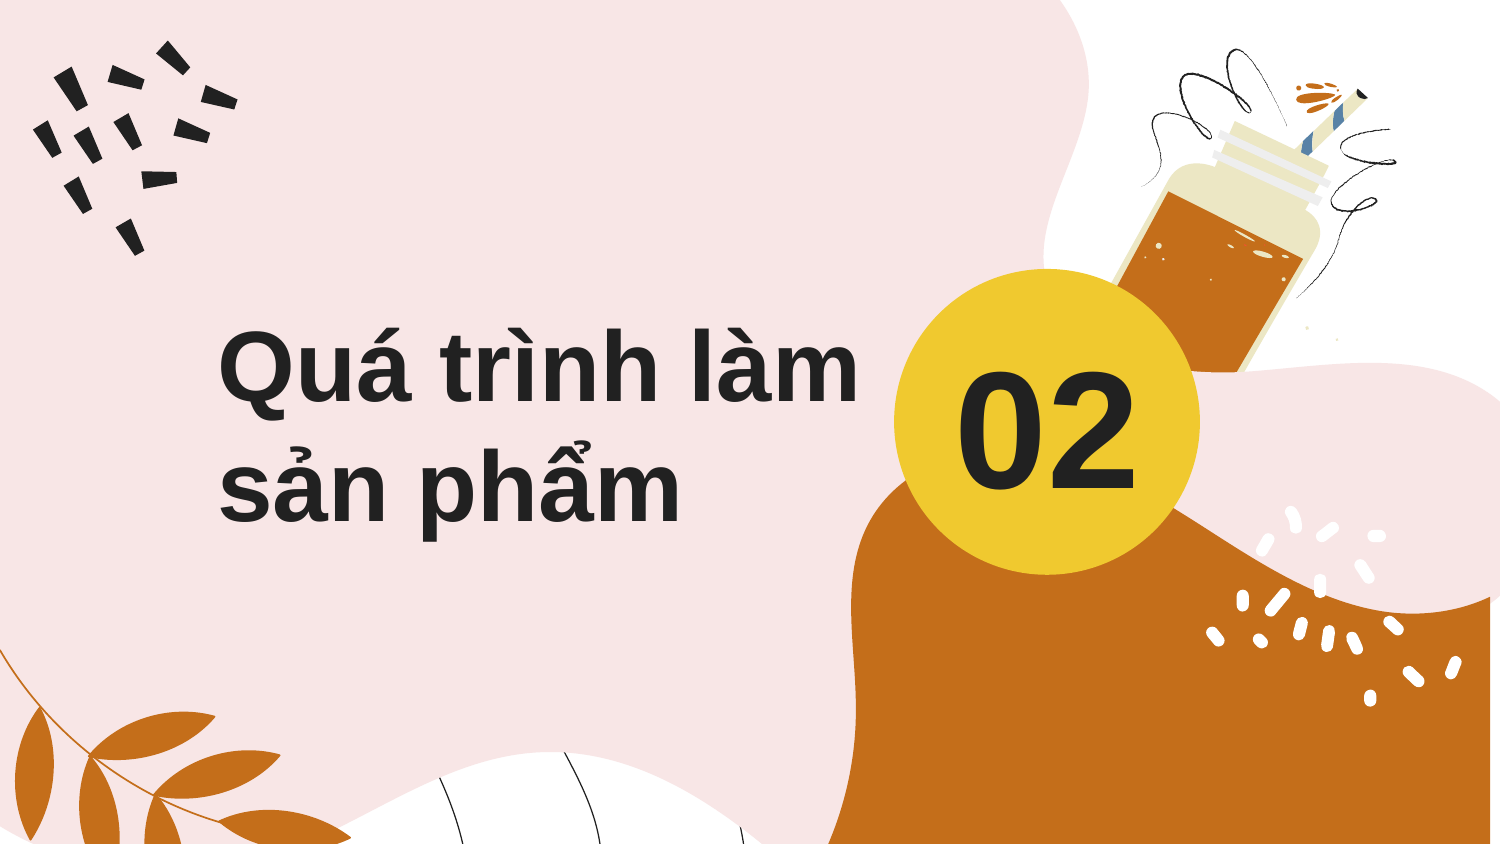

02
# Quá trình làm sản phẩm